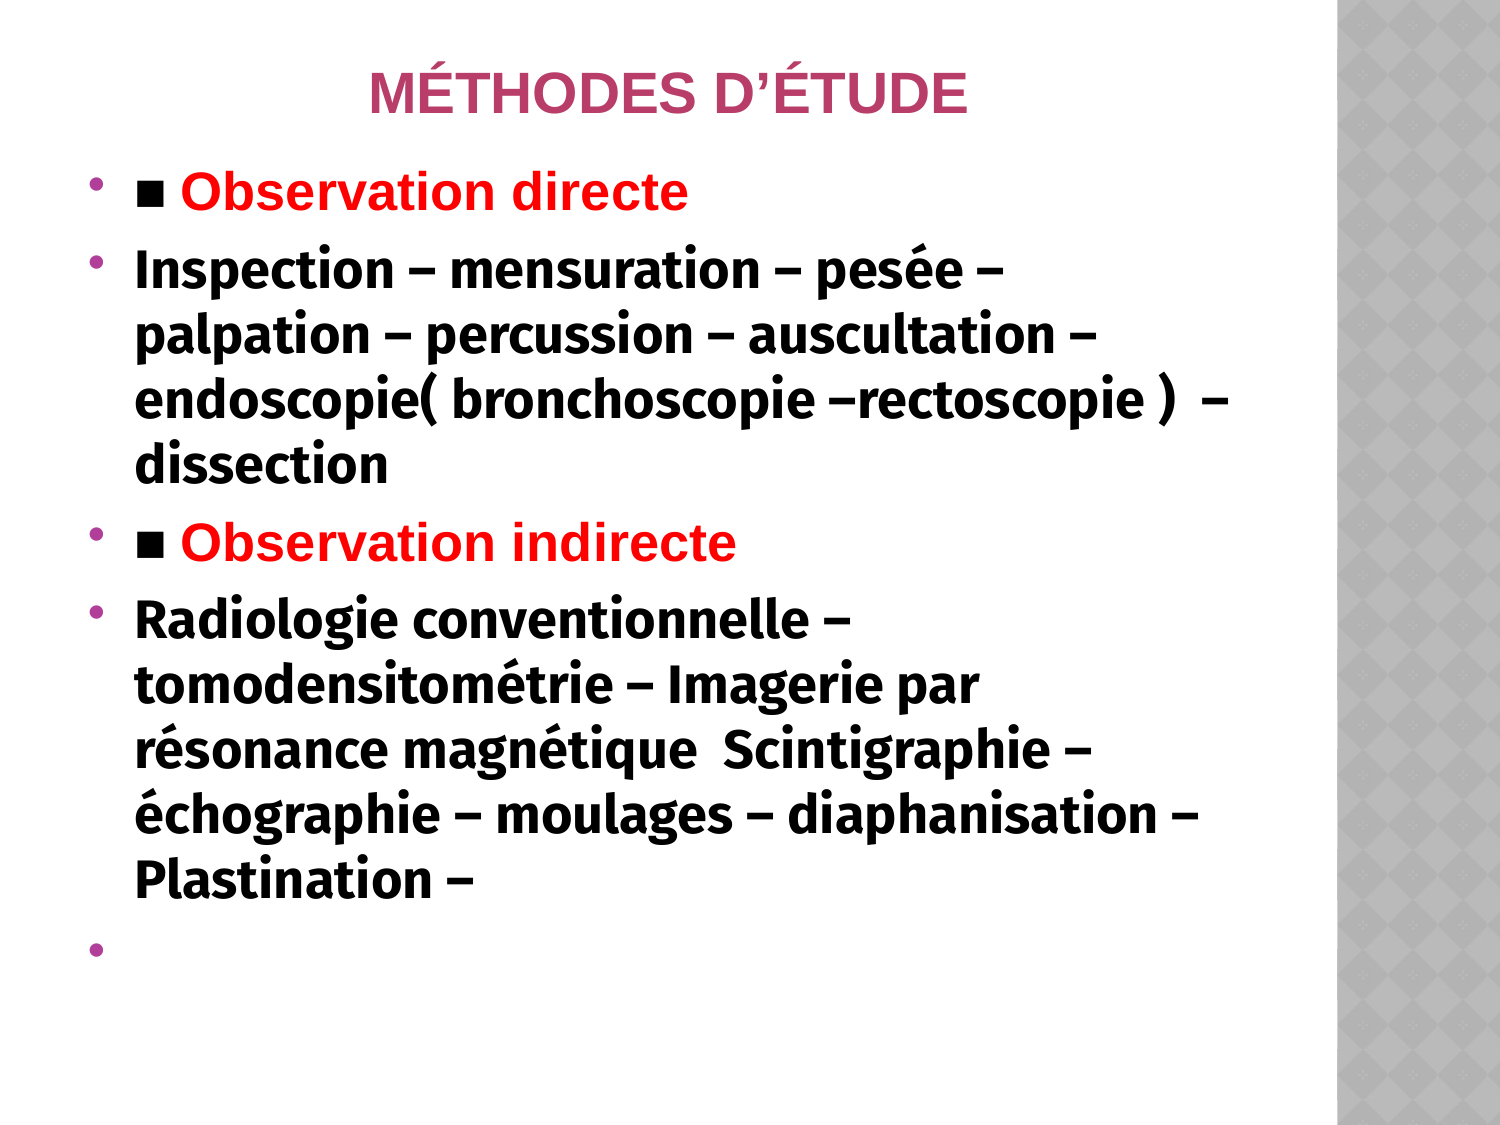

# Méthodes d’étude
■ Observation directe
Inspection – mensuration – pesée – palpation – percussion – auscultation – endoscopie( bronchoscopie –rectoscopie )  – dissection
■ Observation indirecte
Radiologie conventionnelle –tomodensitométrie – Imagerie par résonance magnétique  Scintigraphie – échographie – moulages – diaphanisation – Plastination –